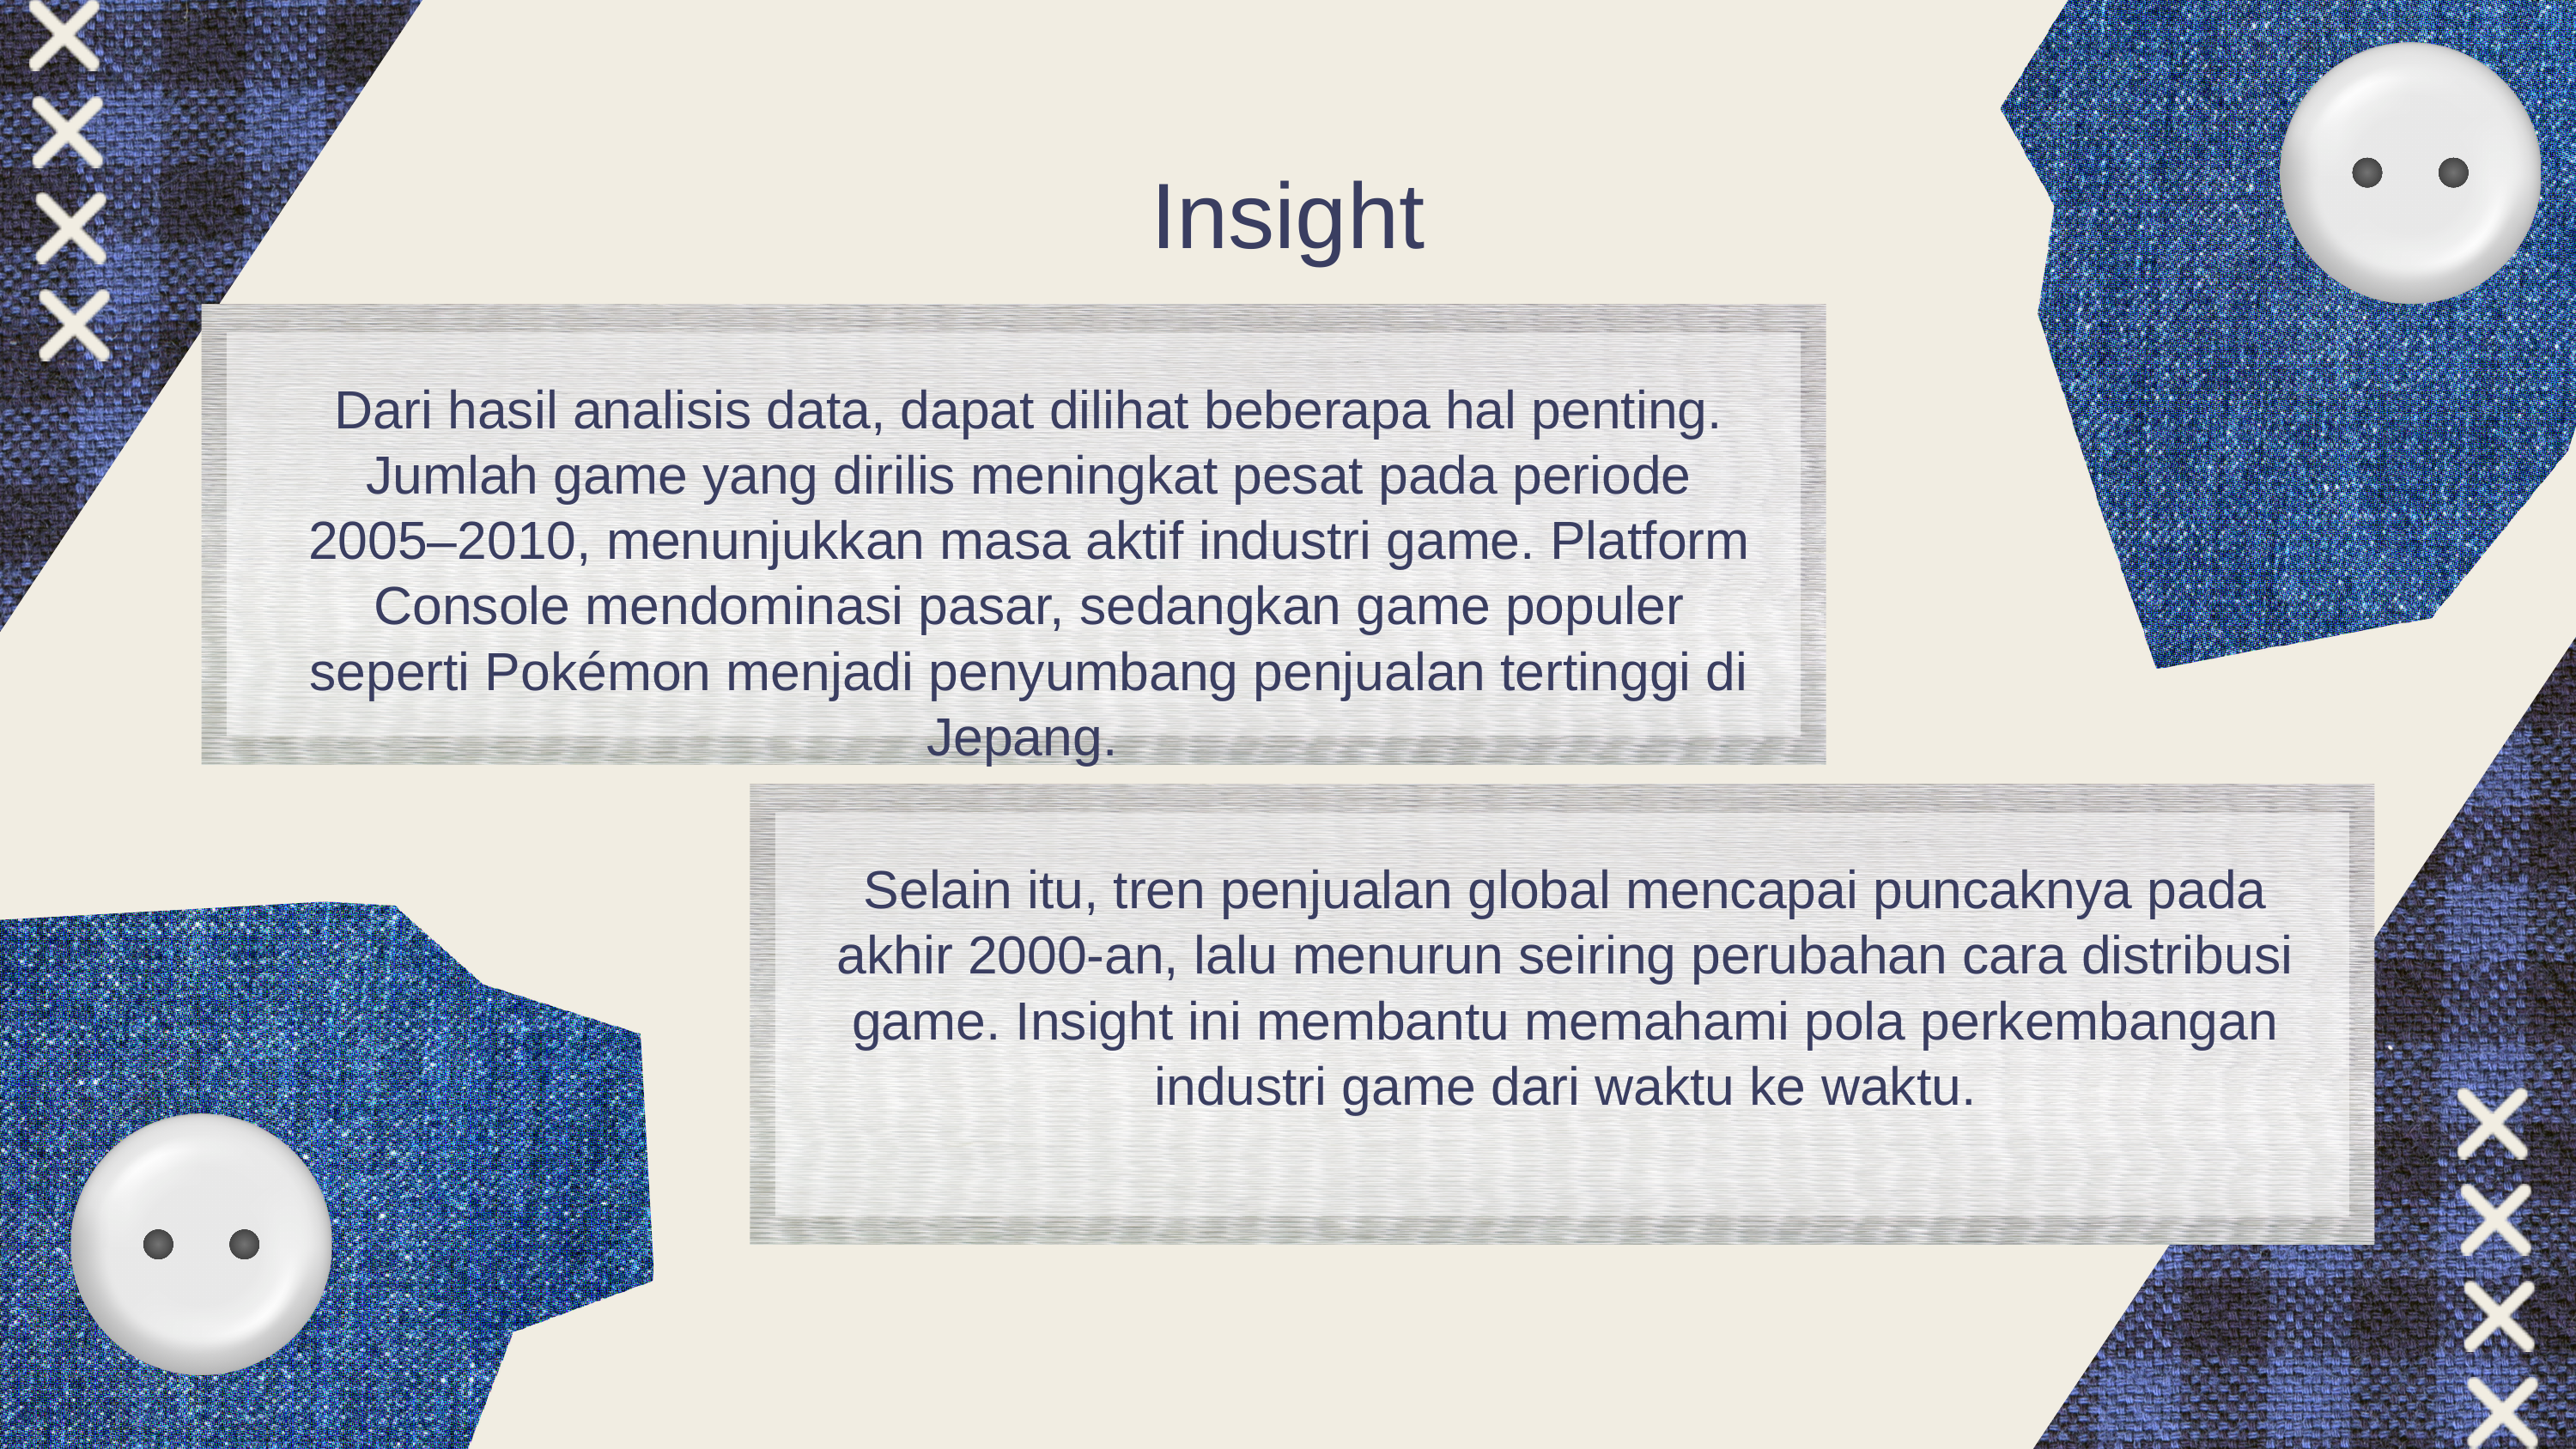

Insight

Dari hasil analisis data, dapat dilihat beberapa hal penting. Jumlah game yang dirilis meningkat pesat pada periode 2005–2010, menunjukkan masa aktif industri game. Platform Console mendominasi pasar, sedangkan game populer seperti Pokémon menjadi penyumbang penjualan tertinggi di Jepang.

Selain itu, tren penjualan global mencapai puncaknya pada akhir 2000-an, lalu menurun seiring perubahan cara distribusi game. Insight ini membantu memahami pola perkembangan industri game dari waktu ke waktu.